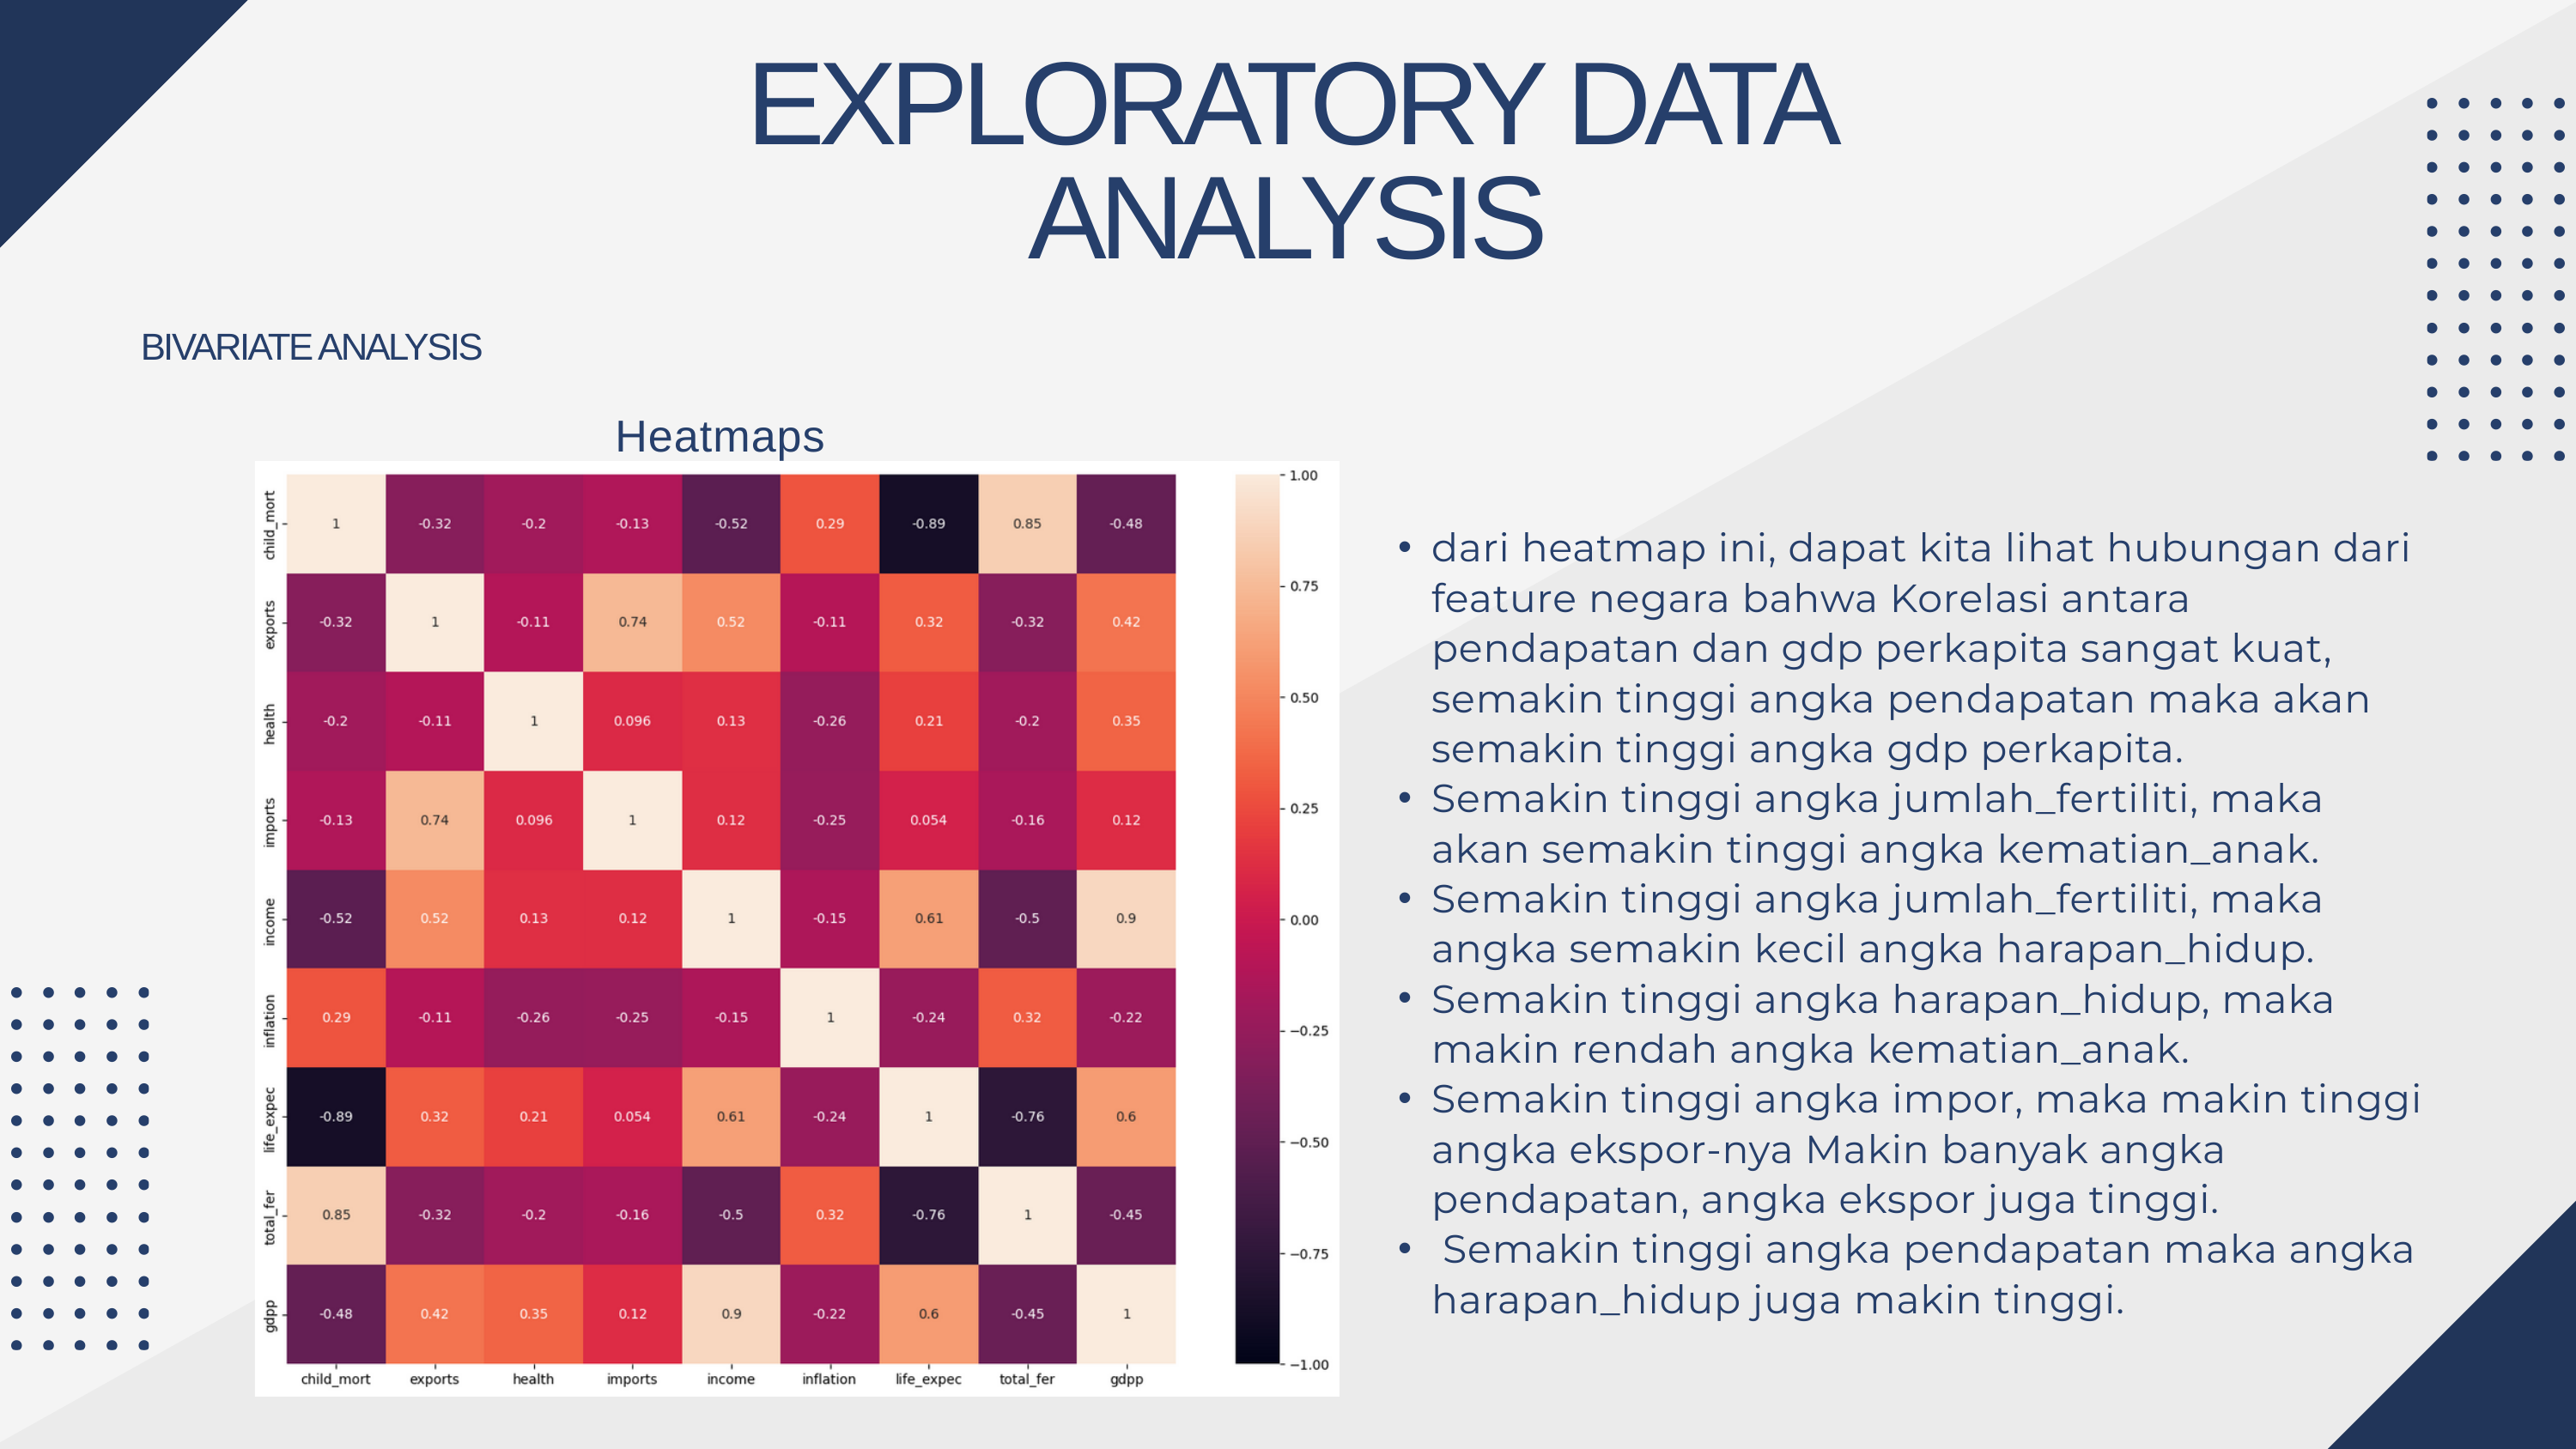

EXPLORATORY DATA ANALYSIS

BIVARIATE ANALYSIS
Heatmaps

dari heatmap ini, dapat kita lihat hubungan dari feature negara bahwa Korelasi antara pendapatan dan gdp perkapita sangat kuat, semakin tinggi angka pendapatan maka akan semakin tinggi angka gdp perkapita.
Semakin tinggi angka jumlah_fertiliti, maka akan semakin tinggi angka kematian_anak.
Semakin tinggi angka jumlah_fertiliti, maka angka semakin kecil angka harapan_hidup.
Semakin tinggi angka harapan_hidup, maka makin rendah angka kematian_anak.
Semakin tinggi angka impor, maka makin tinggi angka ekspor-nya Makin banyak angka pendapatan, angka ekspor juga tinggi.
 Semakin tinggi angka pendapatan maka angka harapan_hidup juga makin tinggi.